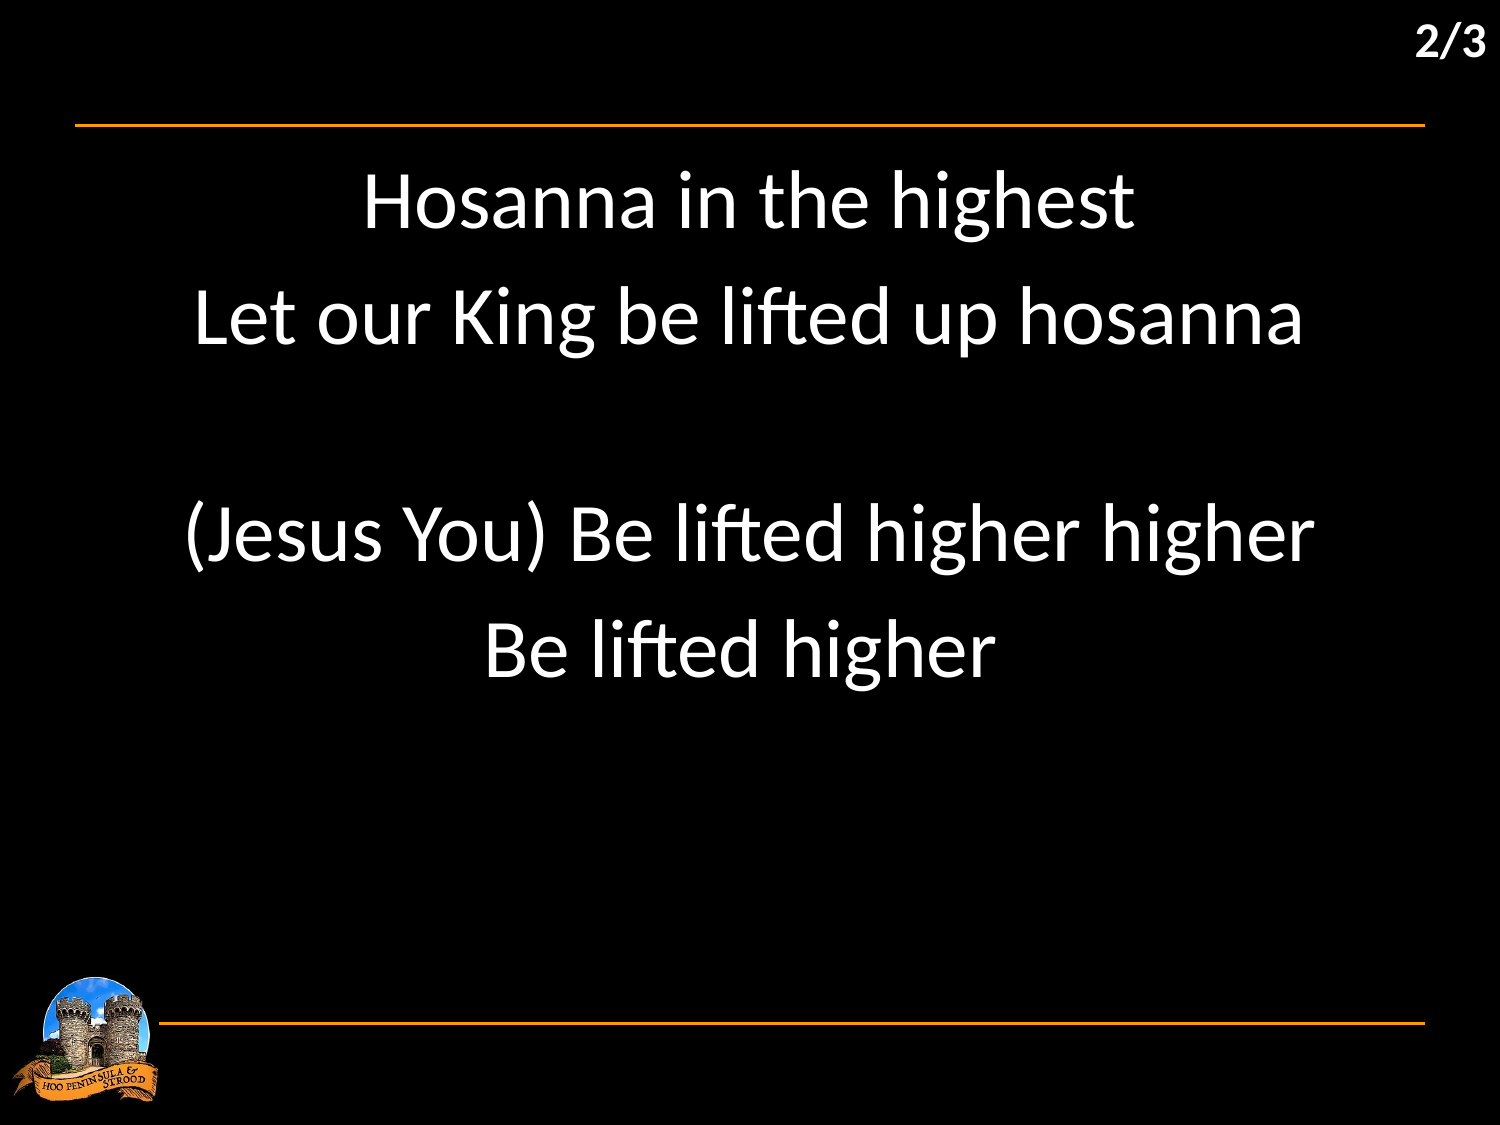

2/3
Hosanna in the highest
Let our King be lifted up hosanna
(Jesus You) Be lifted higher higher
Be lifted higher